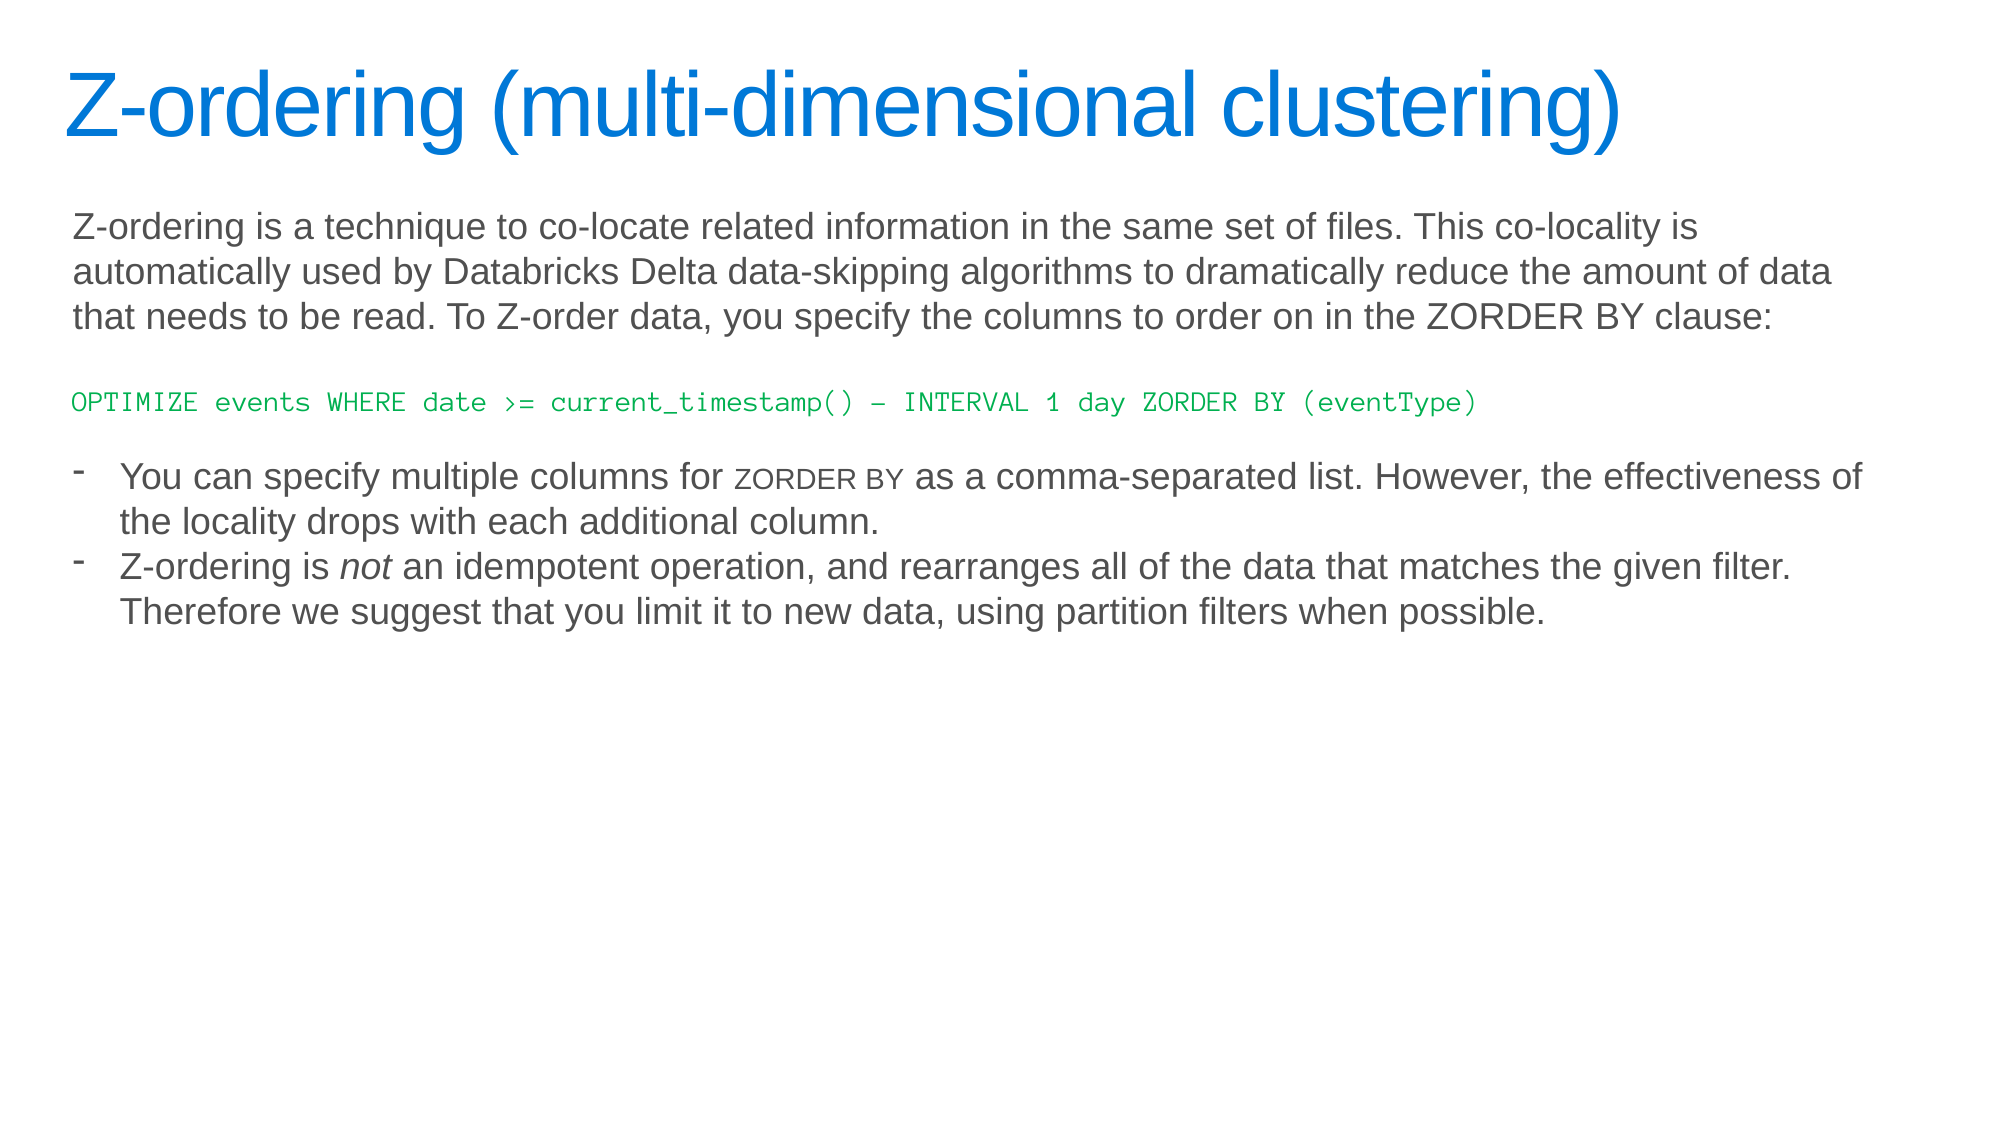

# Z-ordering (multi-dimensional clustering)
Z-ordering is a technique to co-locate related information in the same set of files. This co-locality is automatically used by Databricks Delta data-skipping algorithms to dramatically reduce the amount of data that needs to be read. To Z-order data, you specify the columns to order on in the ZORDER BY clause:

OPTIMIZE events WHERE date >= current_timestamp() - INTERVAL 1 day ZORDER BY (eventType)

You can specify multiple columns for ZORDER BY as a comma-separated list. However, the effectiveness of the locality drops with each additional column.
Z-ordering is not an idempotent operation, and rearranges all of the data that matches the given filter. Therefore we suggest that you limit it to new data, using partition filters when possible.